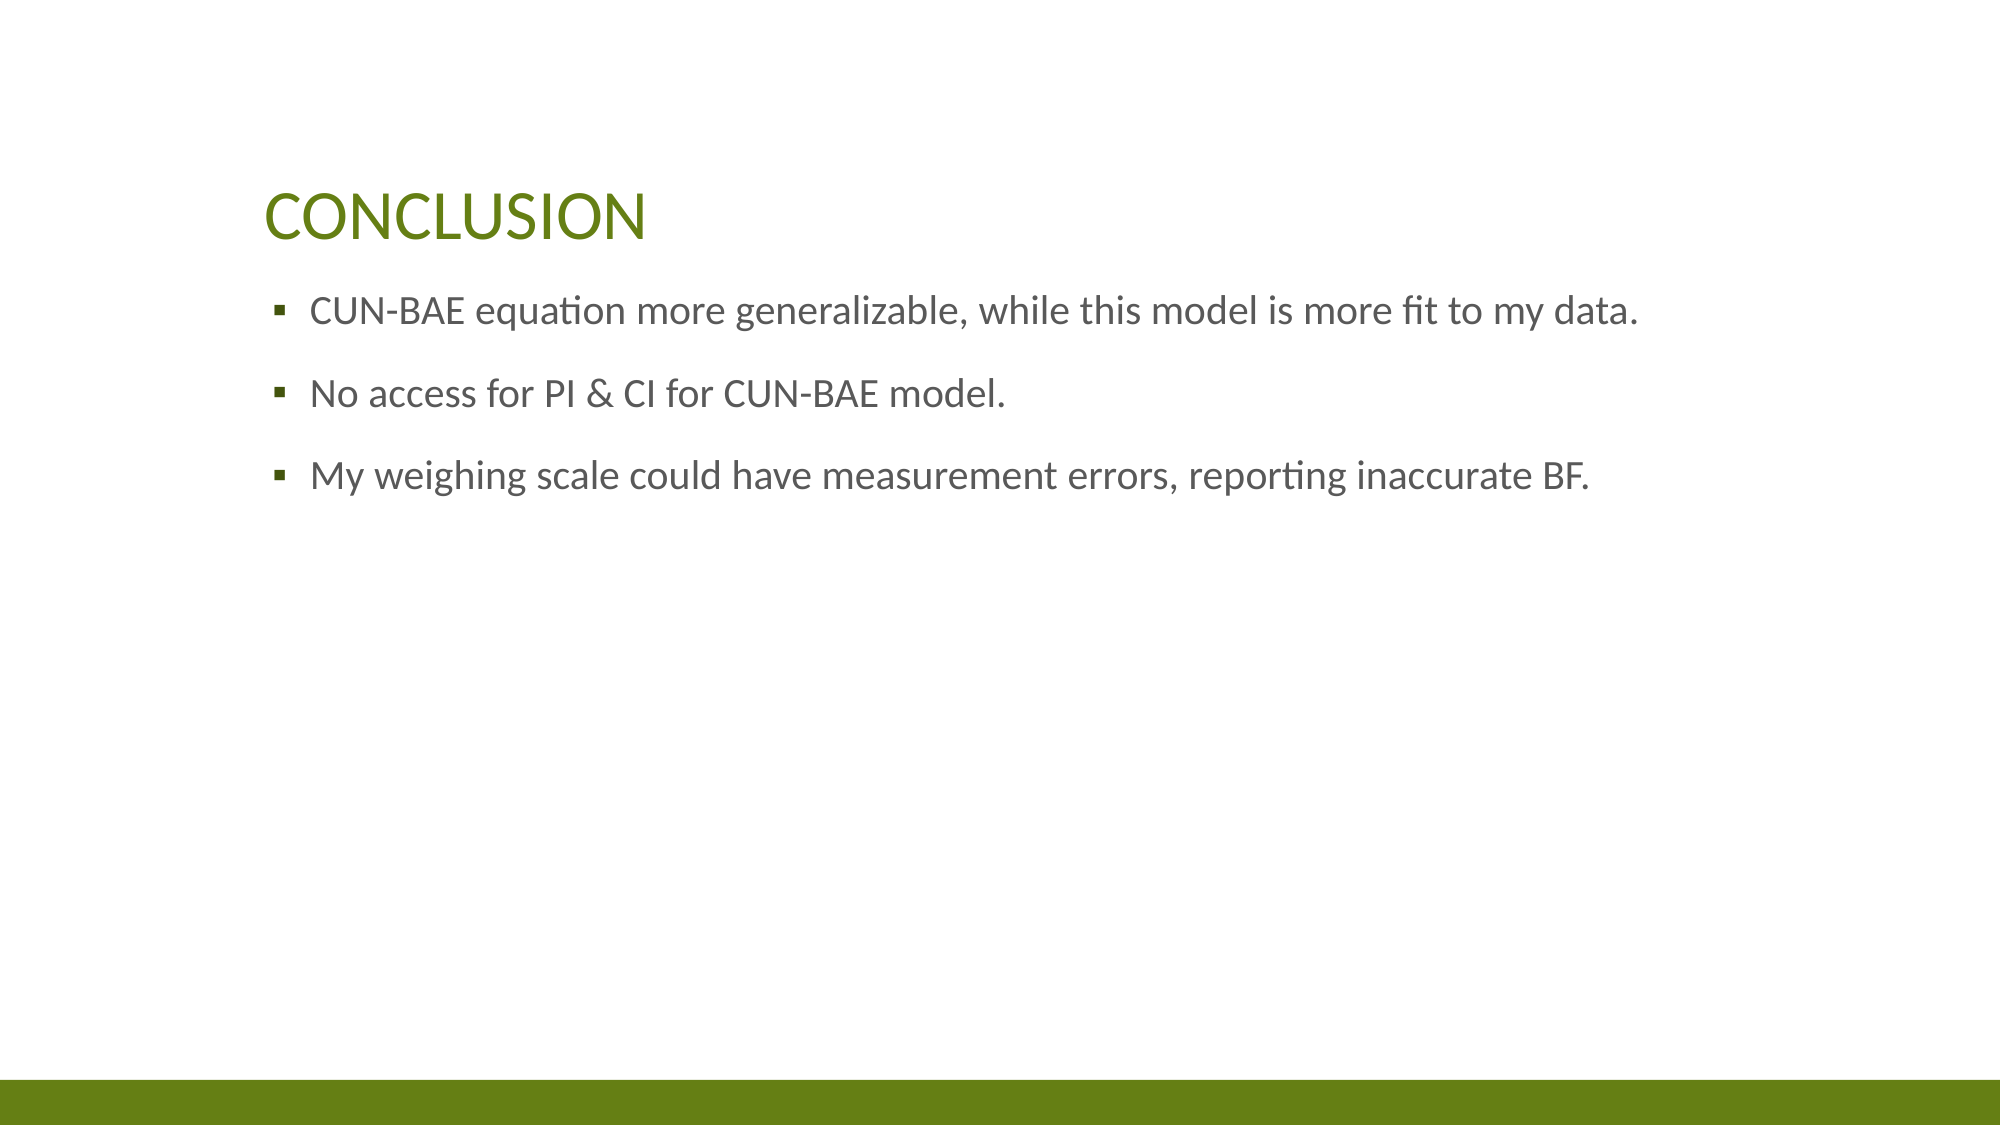

# conclusion
CUN-BAE equation more generalizable, while this model is more fit to my data.
No access for PI & CI for CUN-BAE model.
My weighing scale could have measurement errors, reporting inaccurate BF.